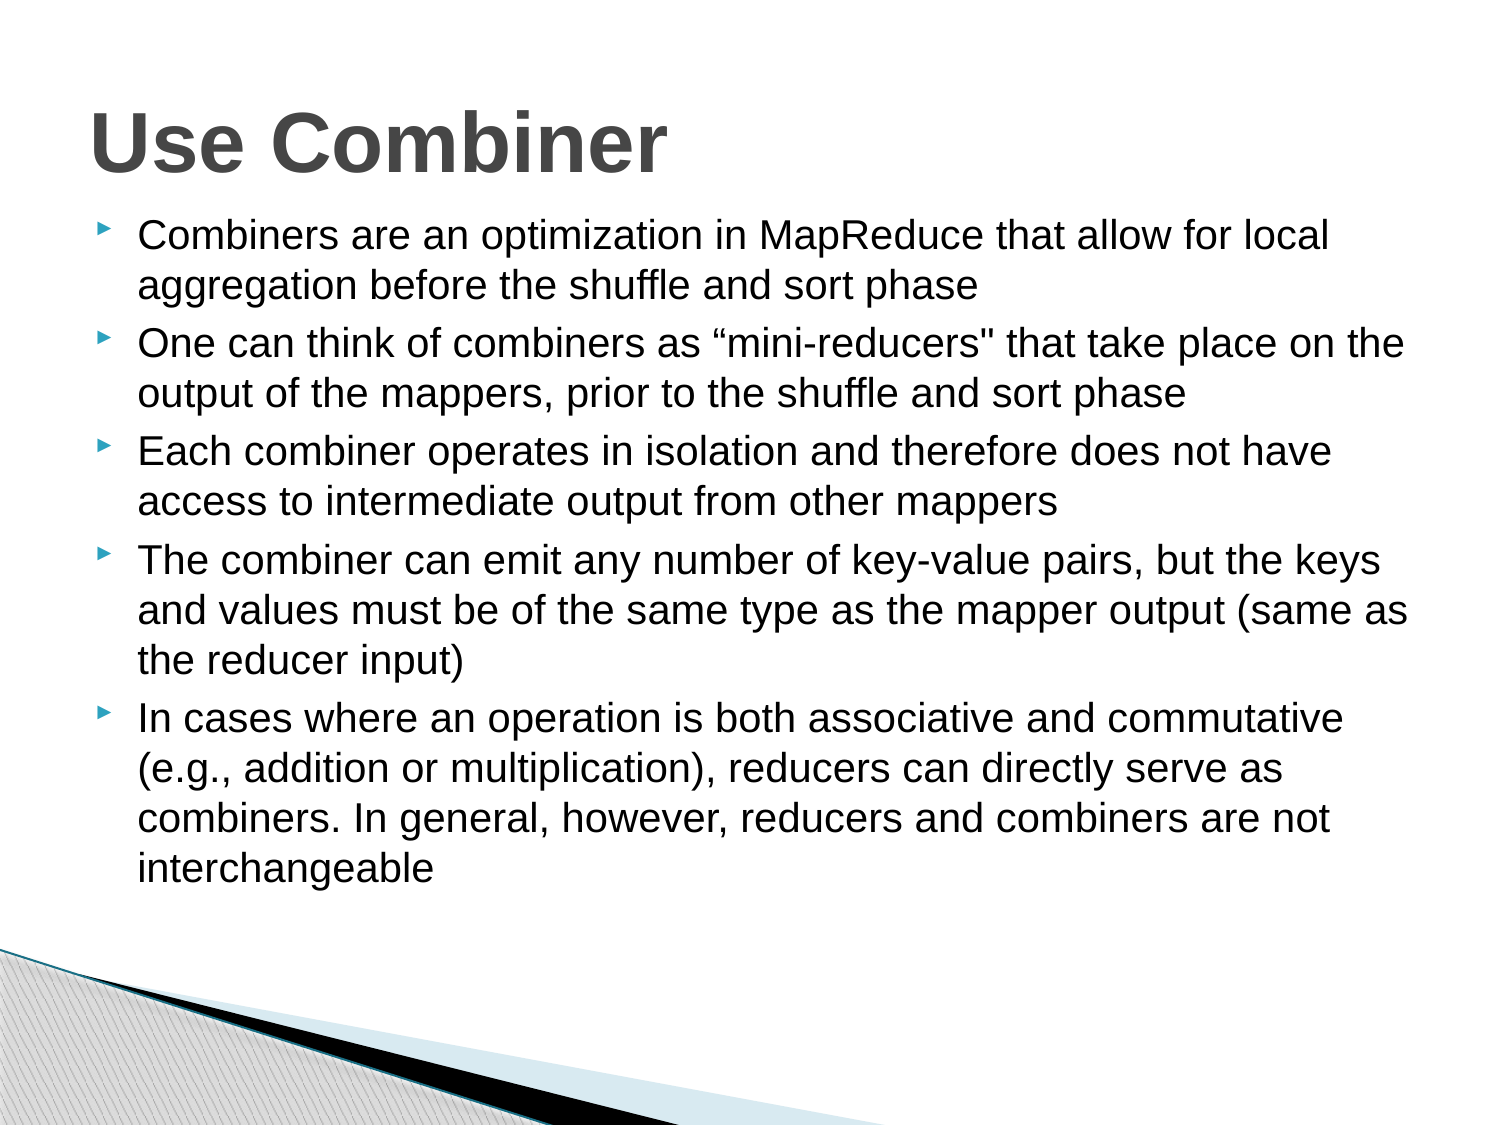

# Use Combiner

Combiners are an optimization in MapReduce that allow for local aggregation before the shuffle and sort phase
One can think of combiners as “mini-reducers" that take place on the output of the mappers, prior to the shuffle and sort phase
Each combiner operates in isolation and therefore does not have access to intermediate output from other mappers
The combiner can emit any number of key-value pairs, but the keys and values must be of the same type as the mapper output (same as the reducer input)
In cases where an operation is both associative and commutative (e.g., addition or multiplication), reducers can directly serve as combiners. In general, however, reducers and combiners are not interchangeable